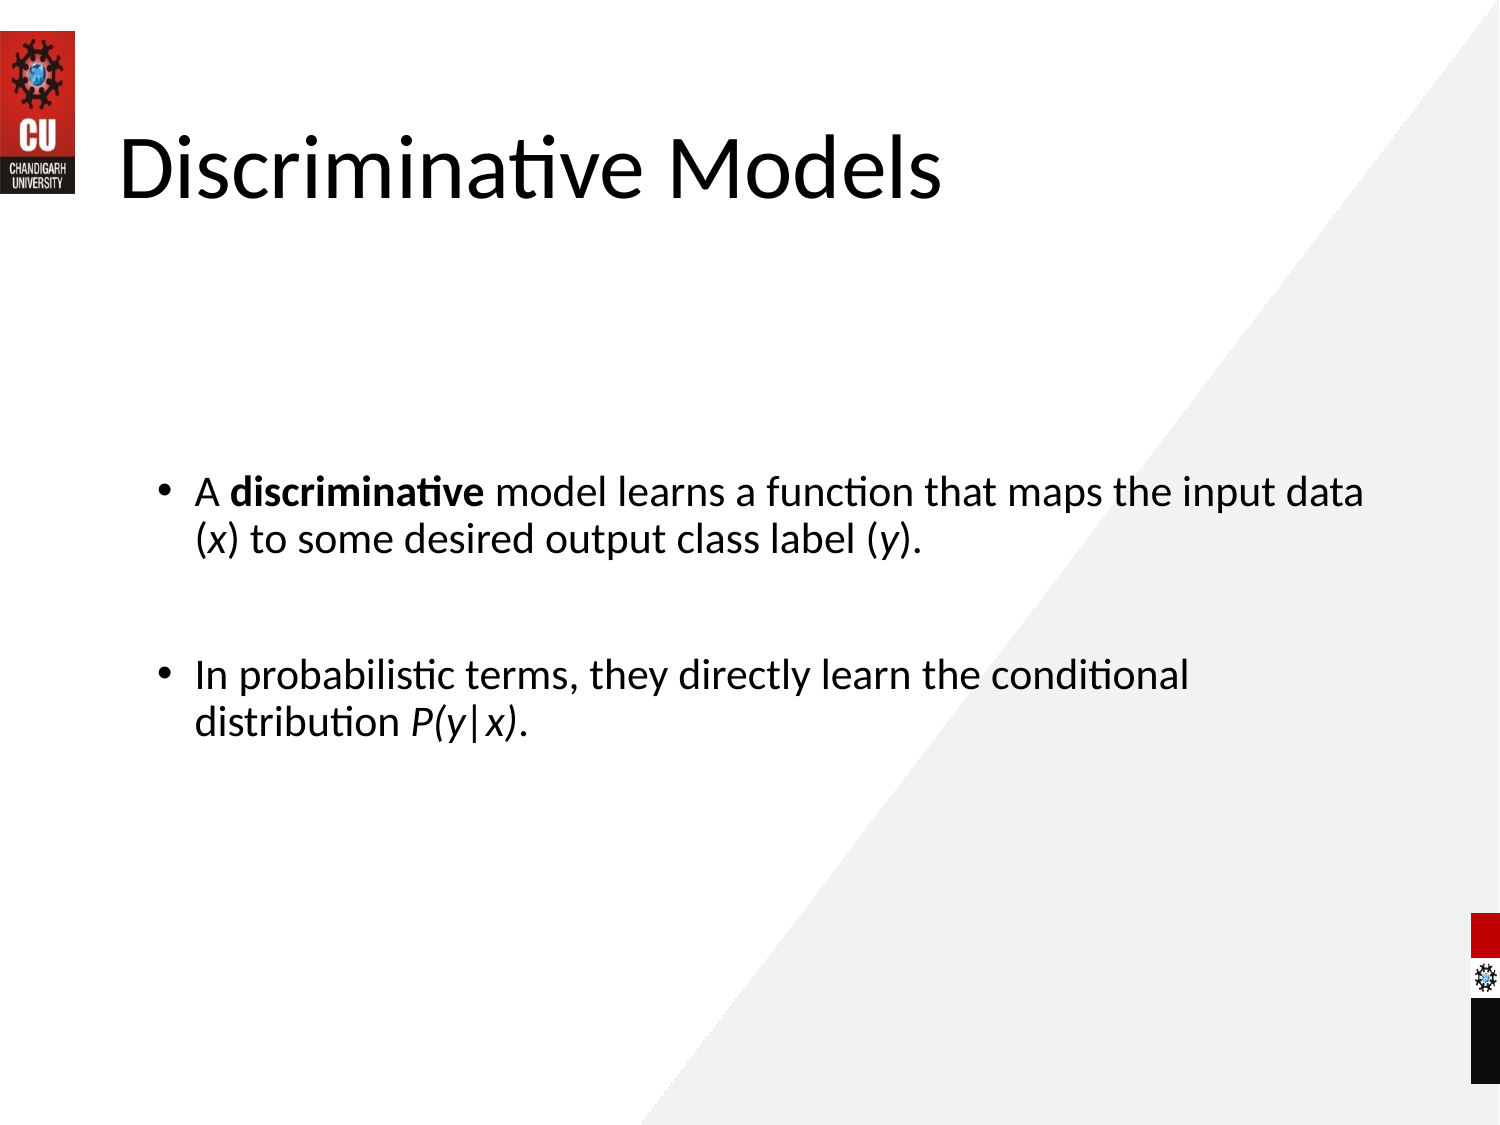

# Discriminative Models
A discriminative model learns a function that maps the input data (x) to some desired output class label (y).

In probabilistic terms, they directly learn the conditional distribution P(y|x).